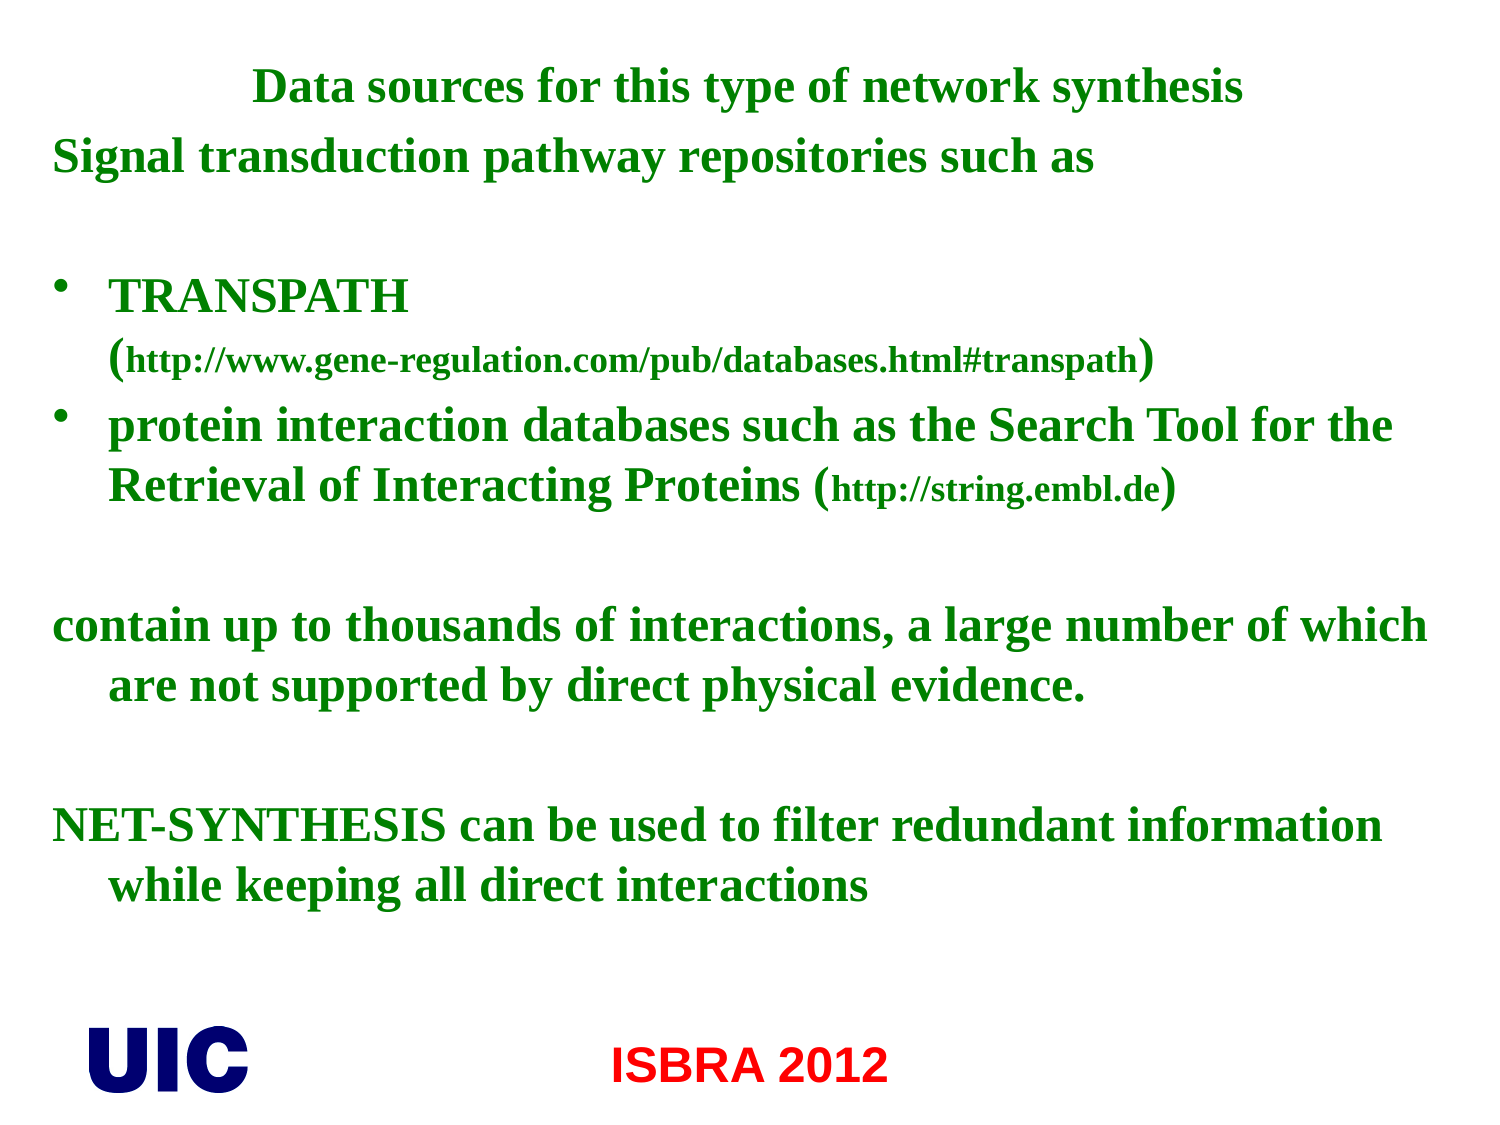

Data sources for this type of network synthesis
Signal transduction pathway repositories such as

TRANSPATH (http://www.gene-regulation.com/pub/databases.html#transpath)
protein interaction databases such as the Search Tool for the Retrieval of Interacting Proteins (http://string.embl.de)

contain up to thousands of interactions, a large number of which are not supported by direct physical evidence.

NET-SYNTHESIS can be used to filter redundant information while keeping all direct interactions

ISBRA 2012